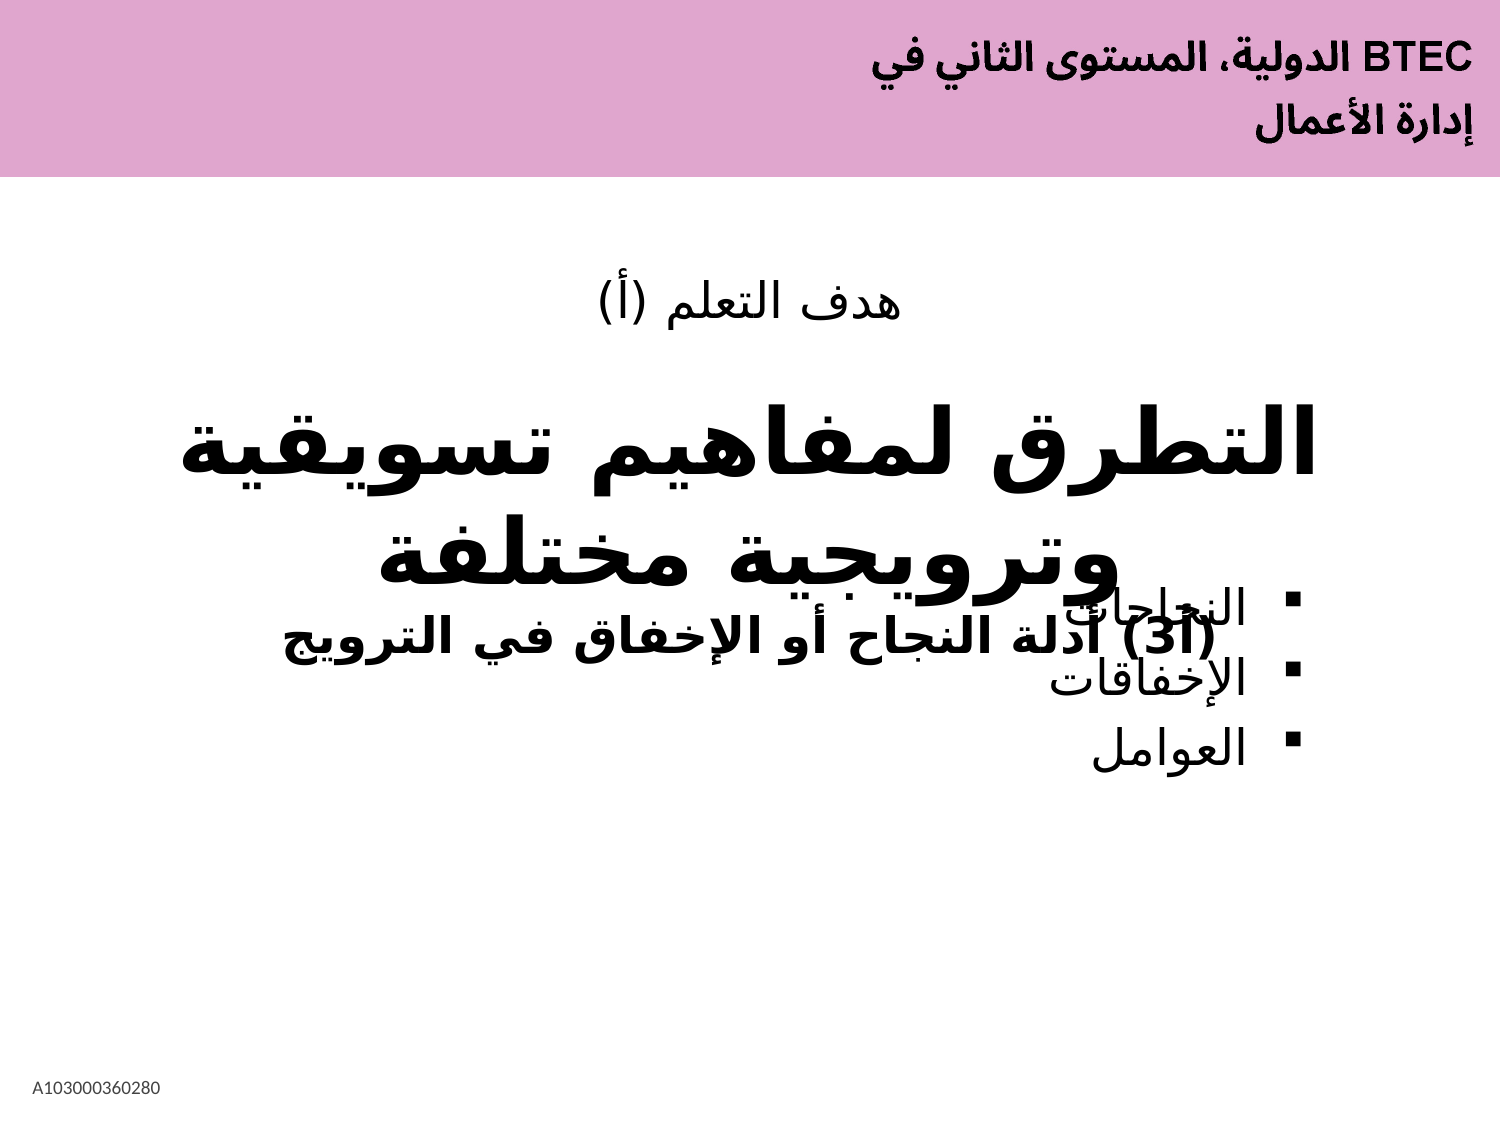

# هدف التعلم (أ)
التطرق لمفاهيم تسويقية وترويجية مختلفة
(أ3) أدلة النجاح أو الإخفاق في الترويج
النجاحات
الإخفاقات
العوامل
A103000360280